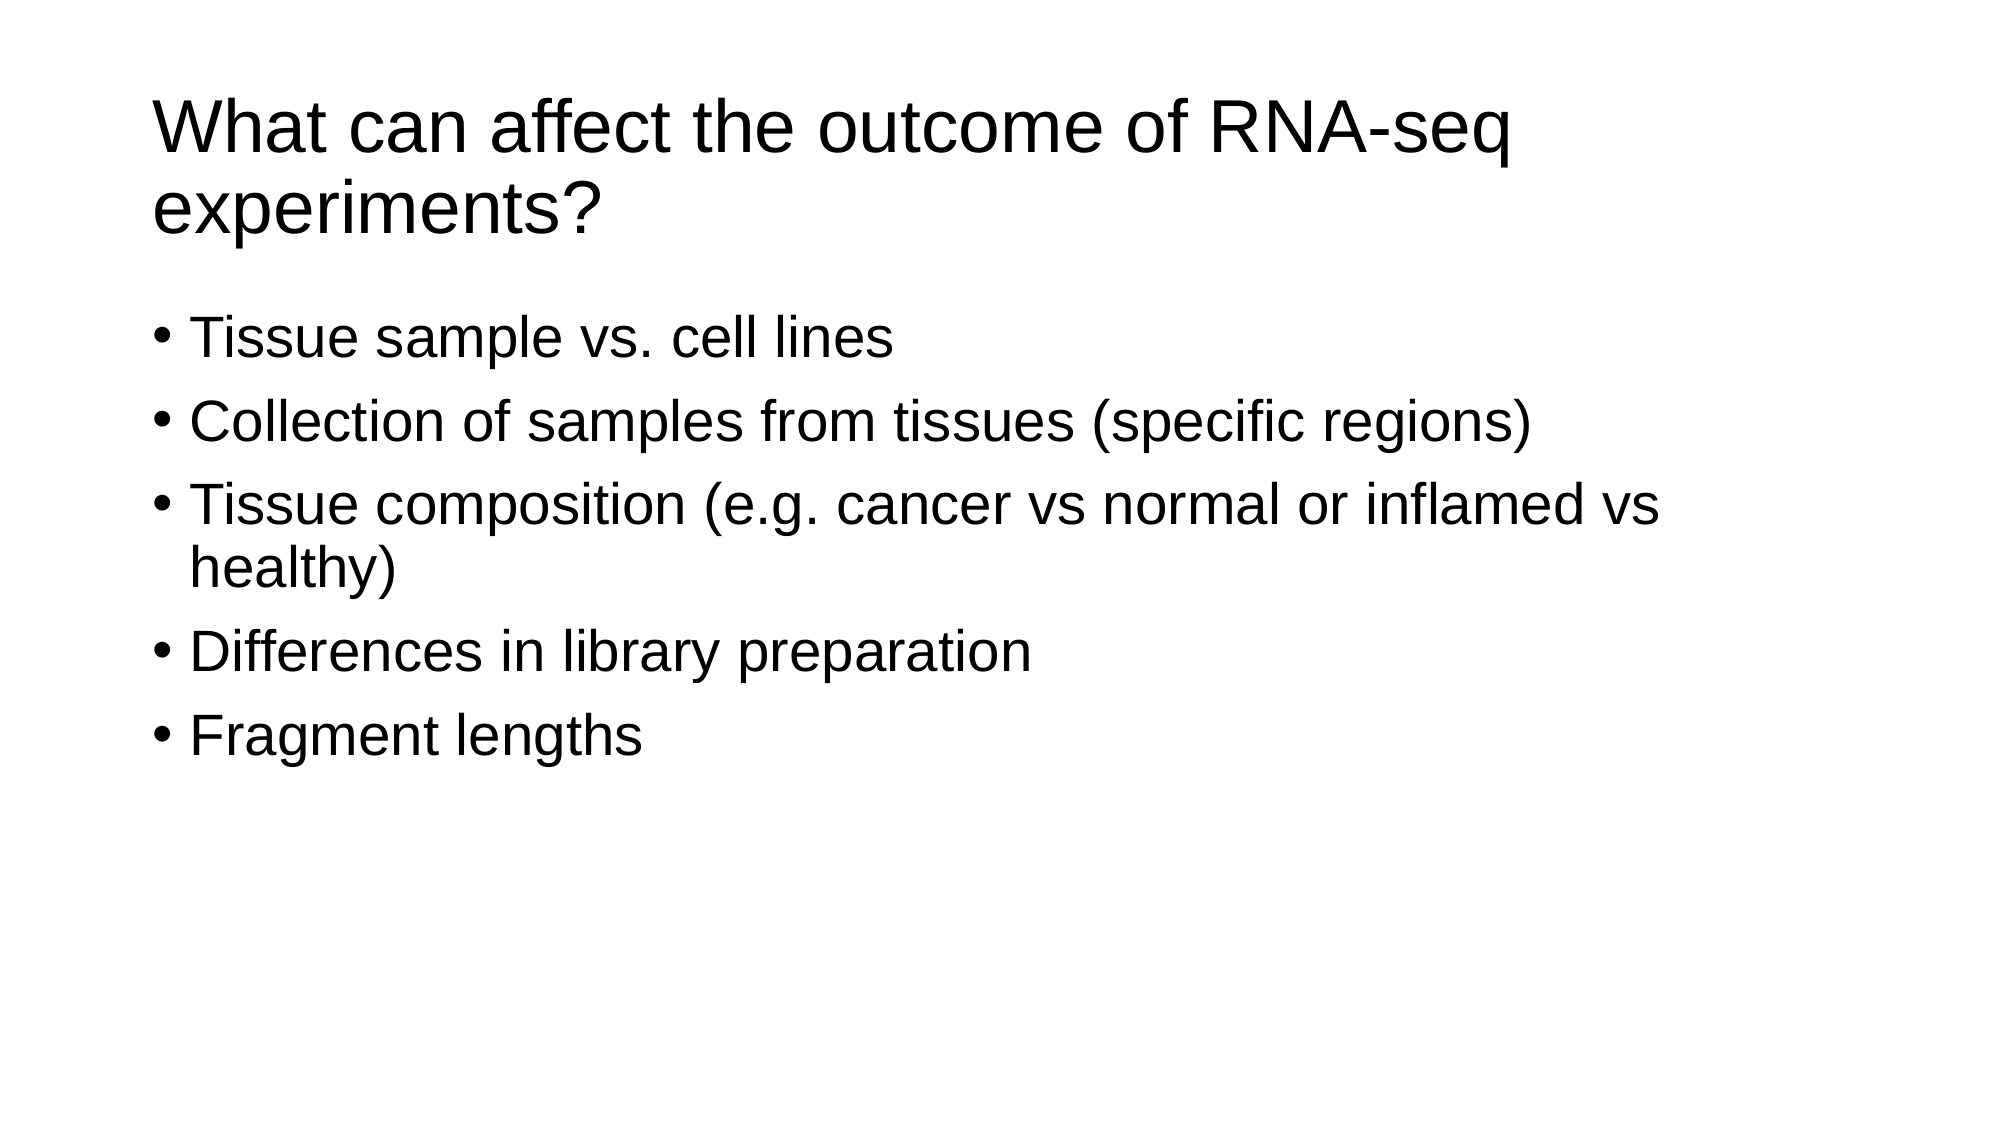

# What can affect the outcome of RNA-seq experiments?
Tissue sample vs. cell lines
Collection of samples from tissues (specific regions)
Tissue composition (e.g. cancer vs normal or inflamed vs healthy)
Differences in library preparation
Fragment lengths